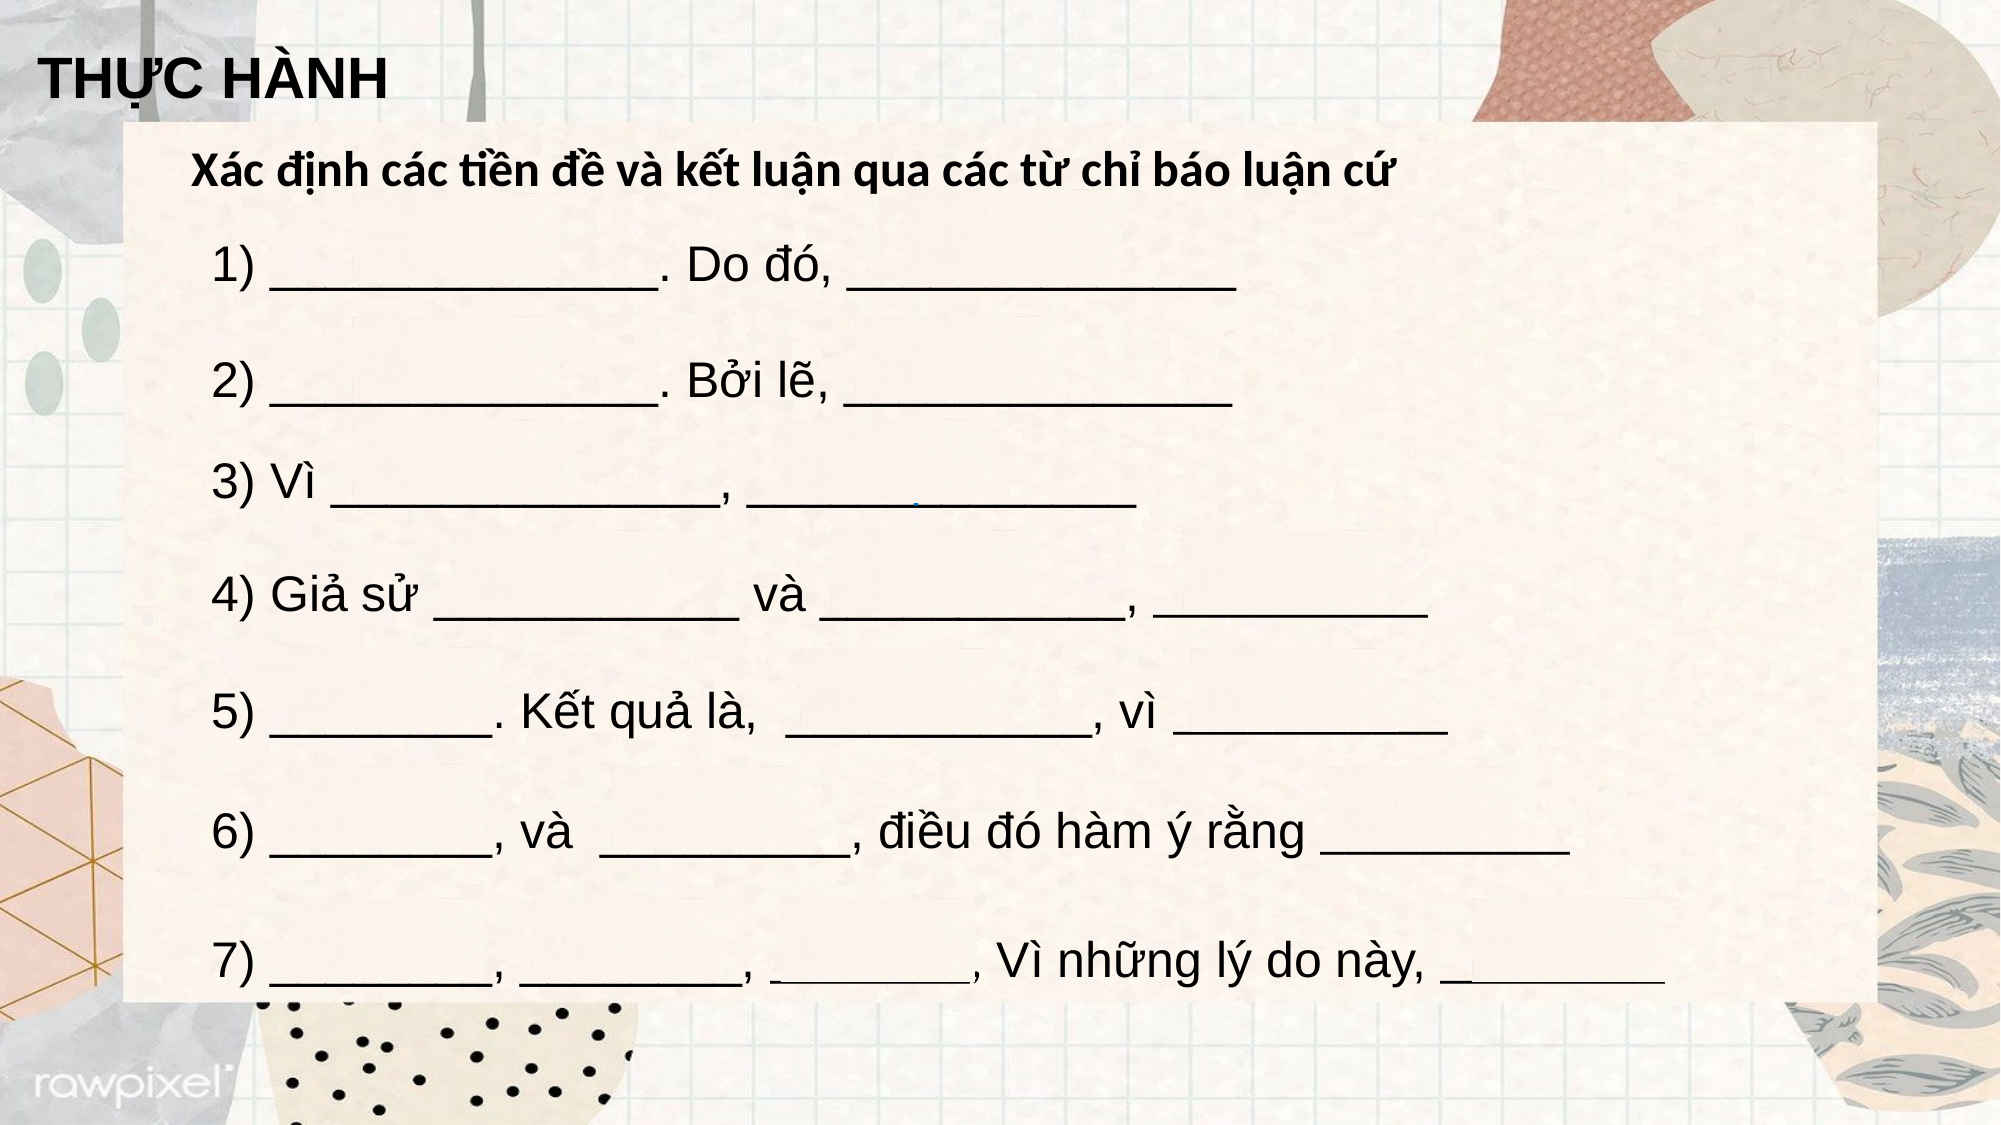

THỰC HÀNH
Xác định các tiền đề và kết luận qua các từ chỉ báo luận cứ

Tiền đề
kết luận
1) ______________. Do đó, ______________

kết luận
tiền đề
2) ______________. Bởi lẽ, ______________

tiền đề
3) Vì ______________, ______________
kết luận

kết luận
tiền đề
tiền đề
4) Giả sử ___________ và ___________, ___________

tiền đề
tiền đề
kết luận
5) ________. Kết quả là,  ___________, vì ___________

kết luận
tiền đề
tiền đề
6) ________, và  _________, điều đó hàm ý rằng __________
kết luận

tiền đề
tiền đề
tiền đề
7) ________, ________, ________, Vì những lý do này, _________